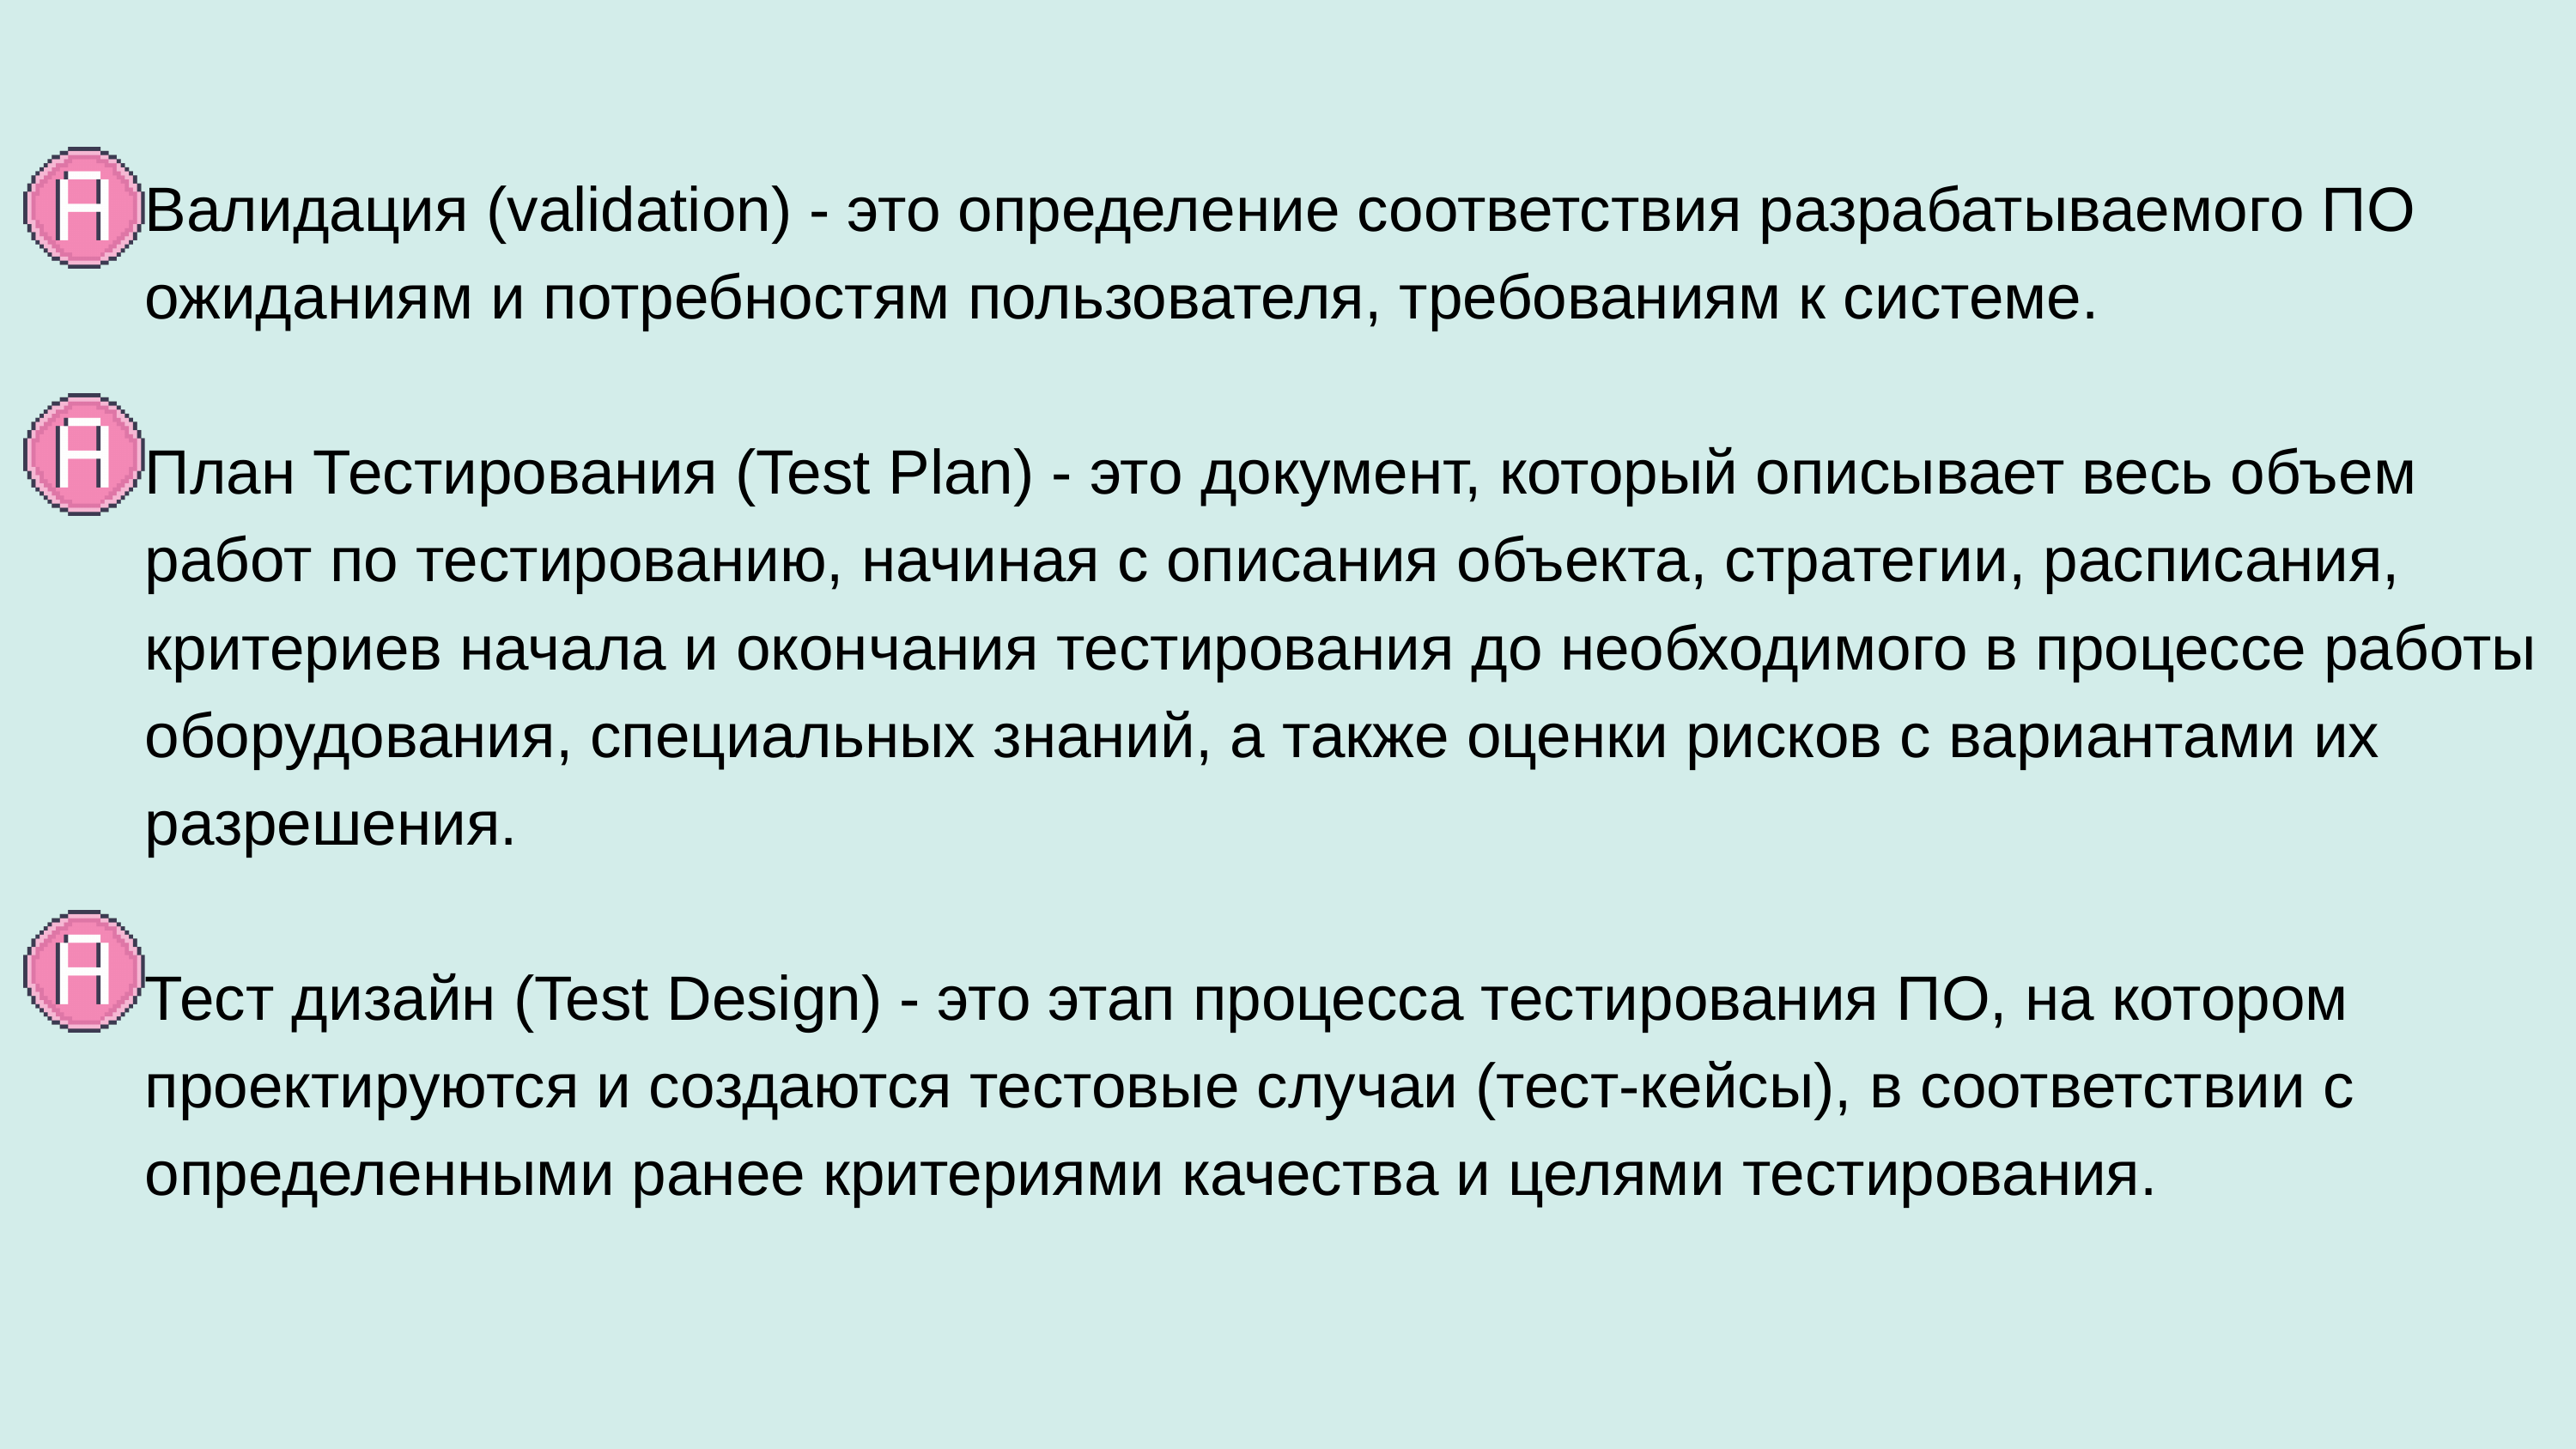

Валидация (validation) - это определение соответствия разрабатываемого ПО ожиданиям и потребностям пользователя, требованиям к системе.

План Тестирования (Test Plan) - это документ, который описывает весь объем работ по тестированию, начиная с описания объекта, стратегии, расписания, критериев начала и окончания тестирования до необходимого в процессе работы оборудования, специальных знаний, а также оценки рисков с вариантами их разрешения.

Тест дизайн (Test Design) - это этап процесса тестирования ПО, на котором проектируются и создаются тестовые случаи (тест-кейсы), в соответствии с определенными ранее критериями качества и целями тестирования.